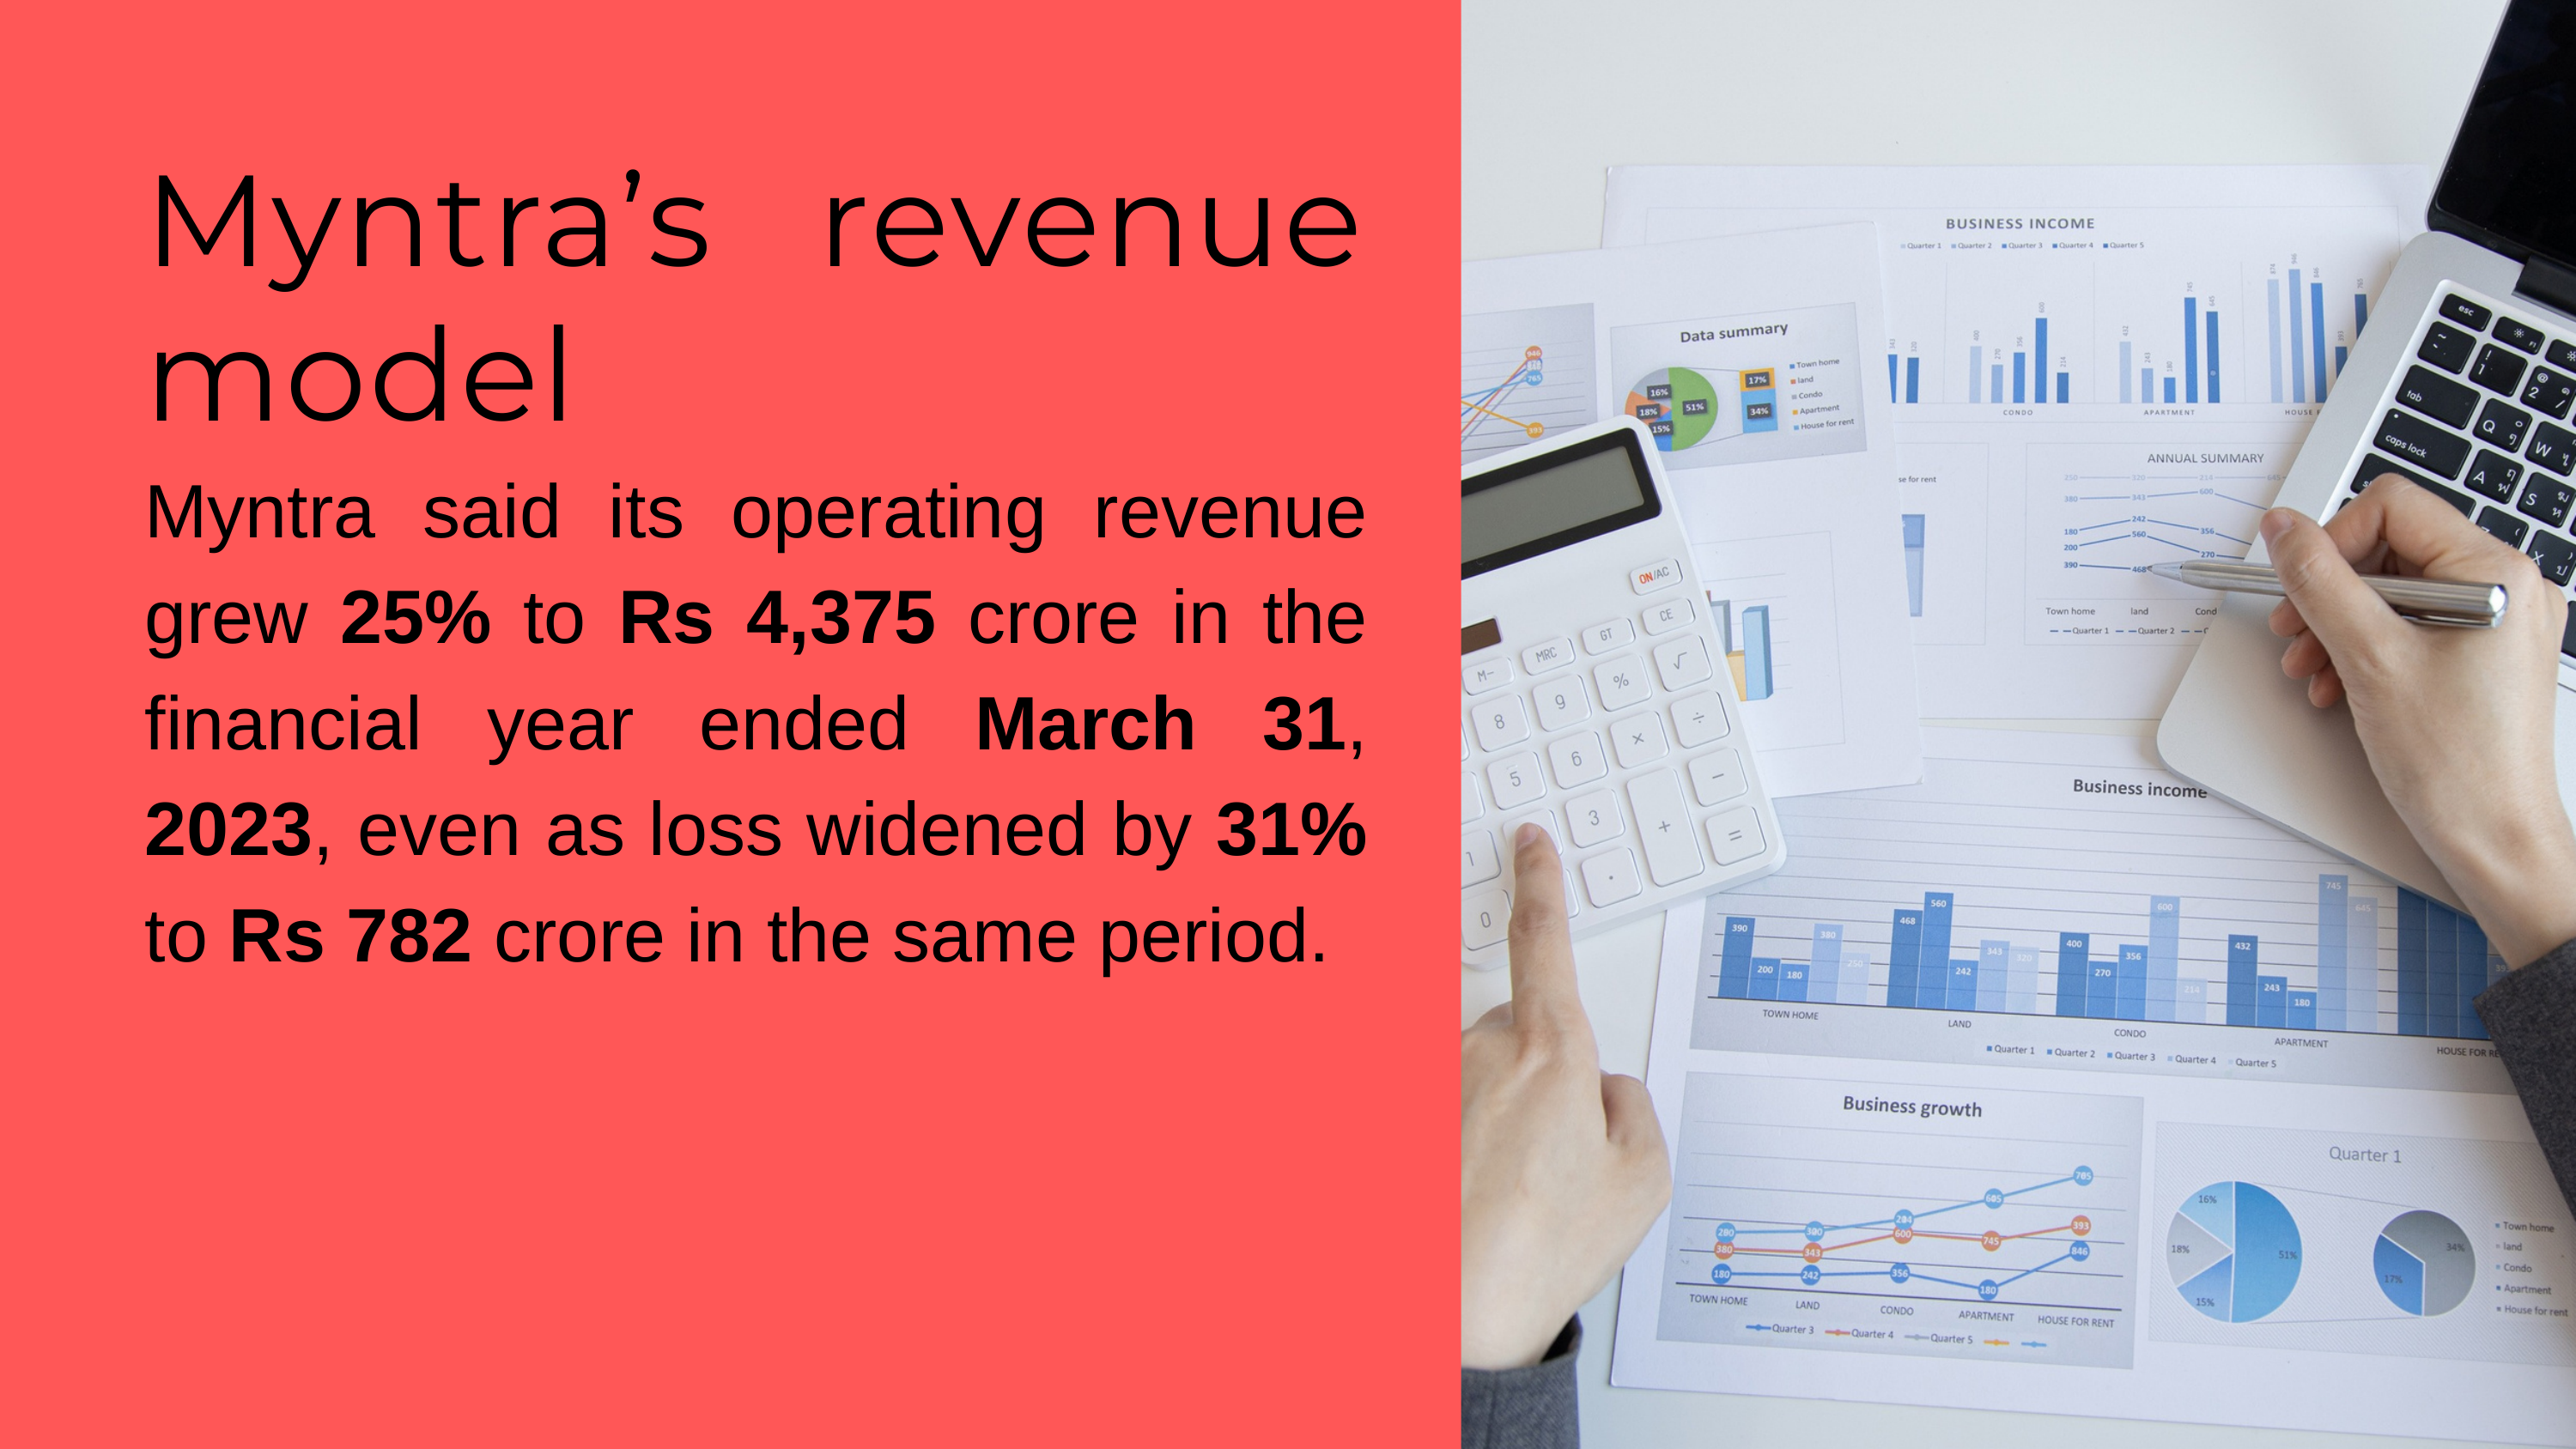

Myntra’s revenue model
Myntra said its operating revenue grew 25% to Rs 4,375 crore in the financial year ended March 31, 2023, even as loss widened by 31% to Rs 782 crore in the same period.